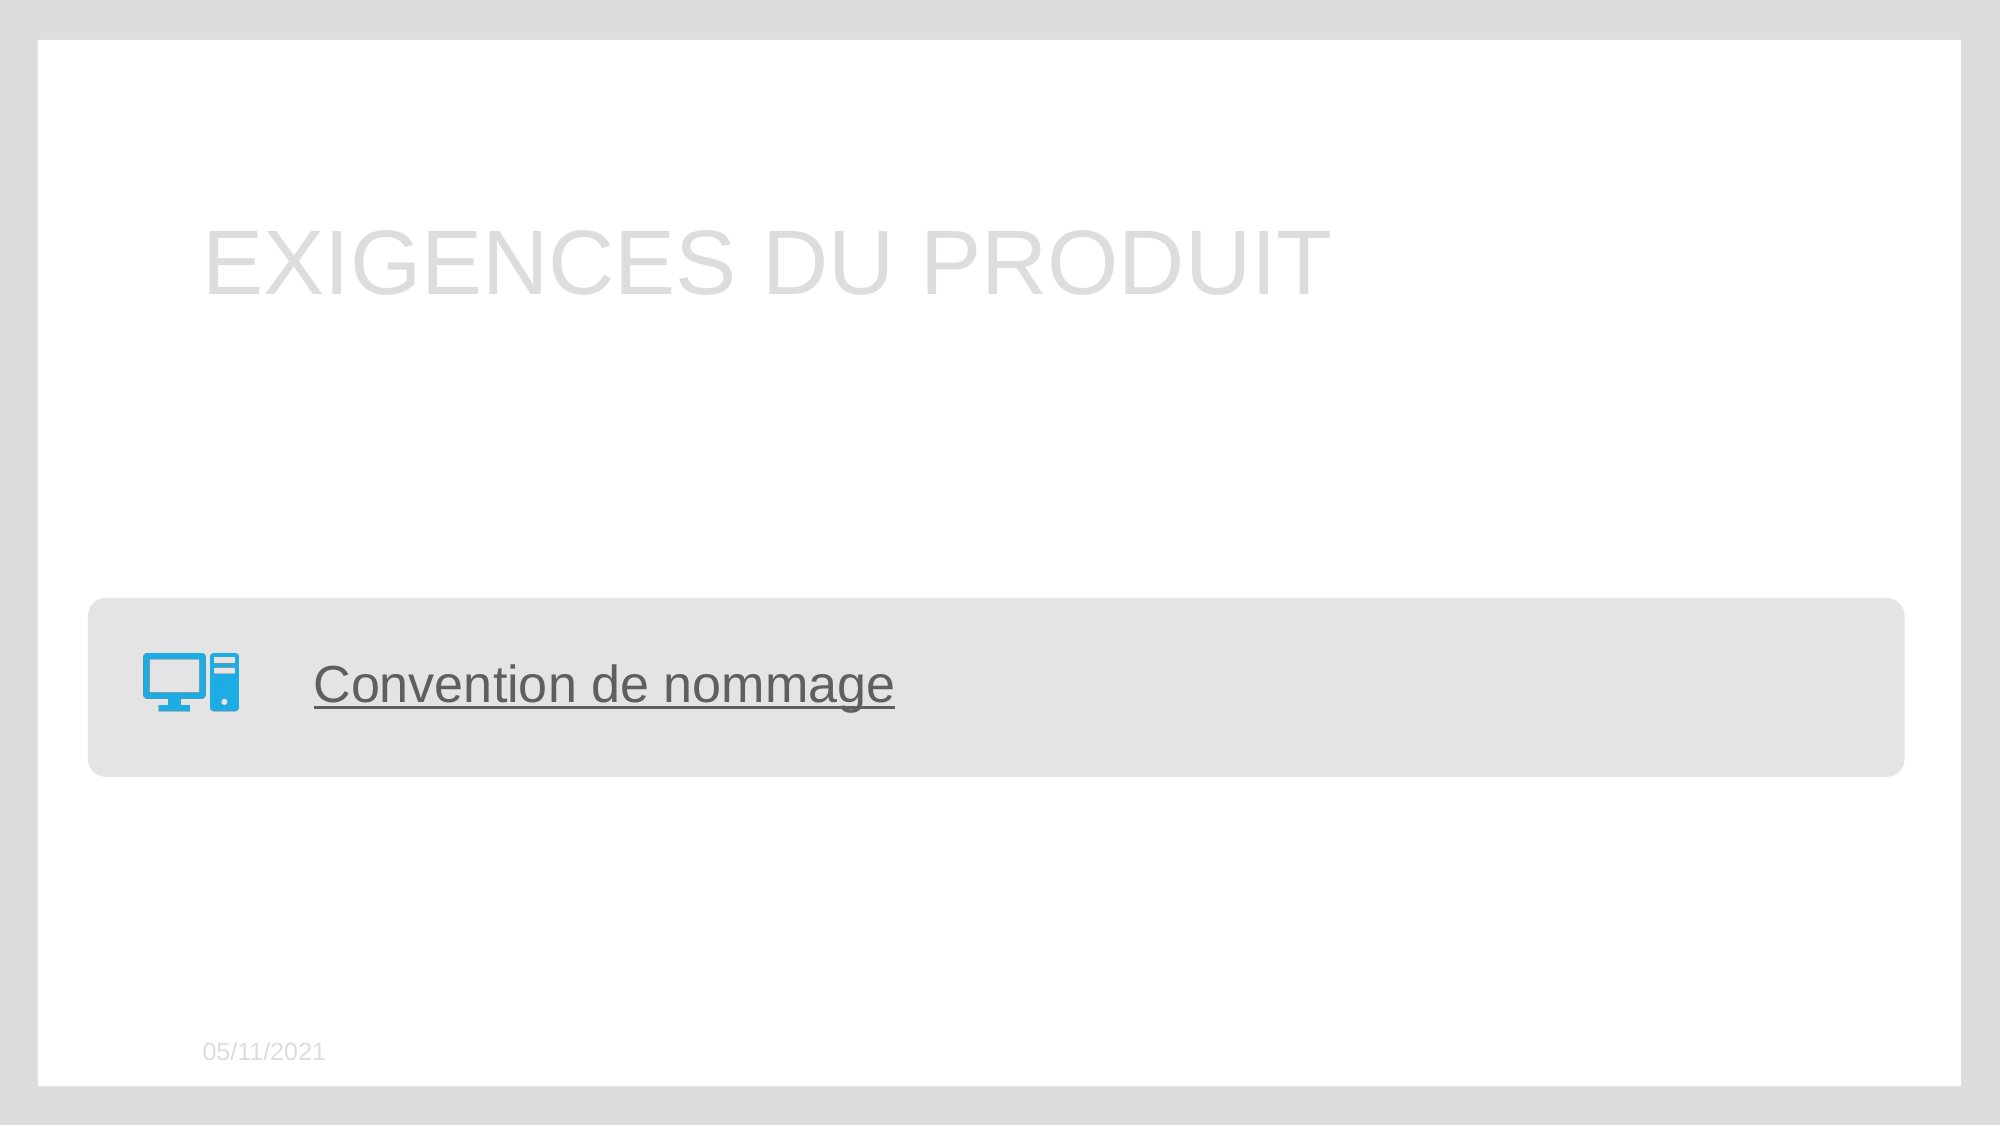

# EXIGENCES DU PRODUIT
Convention de nommage
05/11/2021